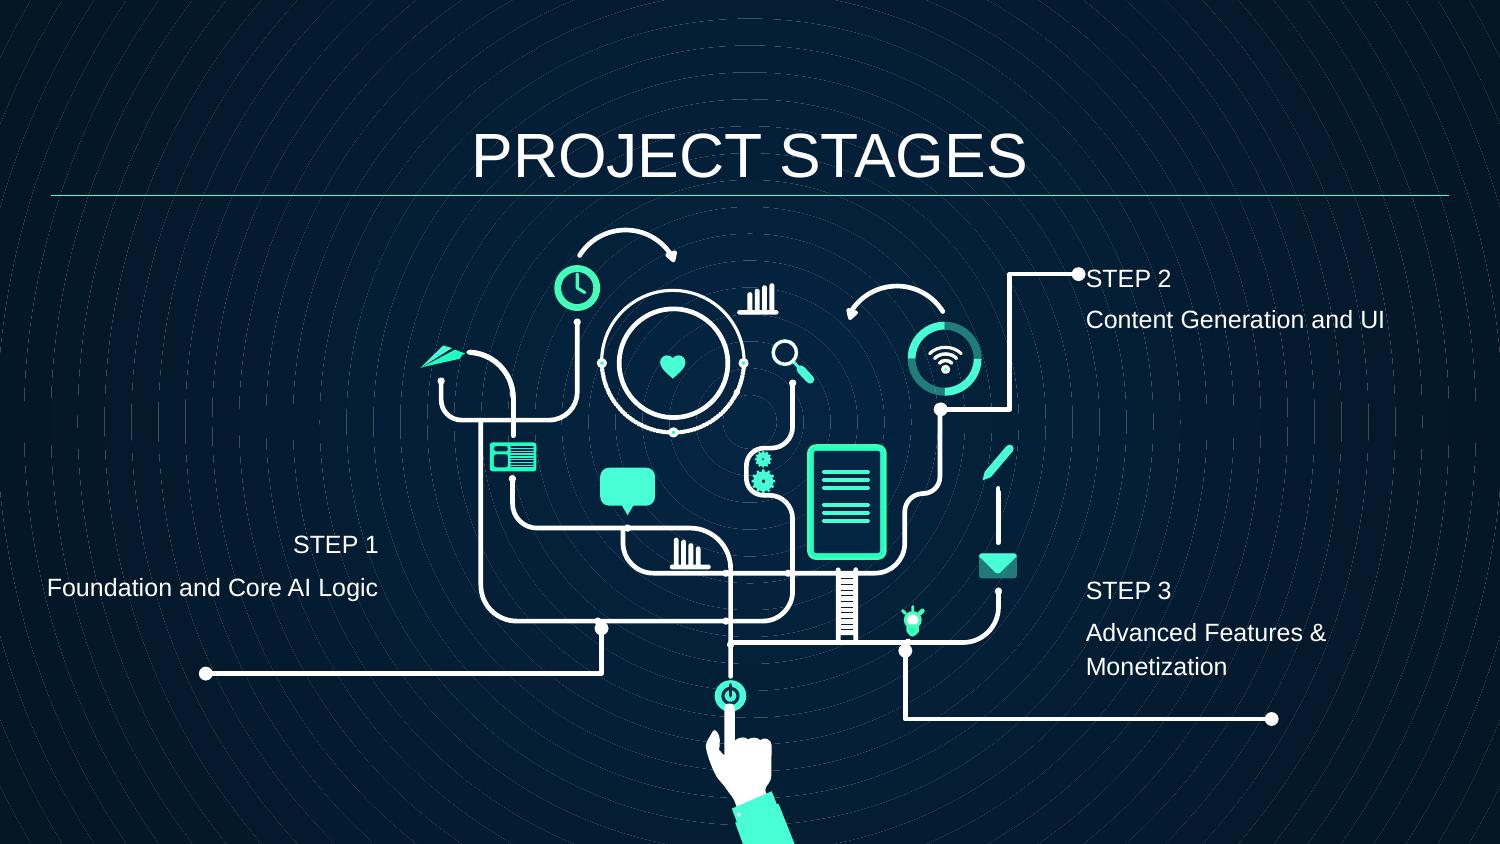

# PROJECT STAGES

STEP 2

Content Generation and UI

STEP 1

Foundation and Core AI Logic

STEP 3

Advanced Features & Monetization